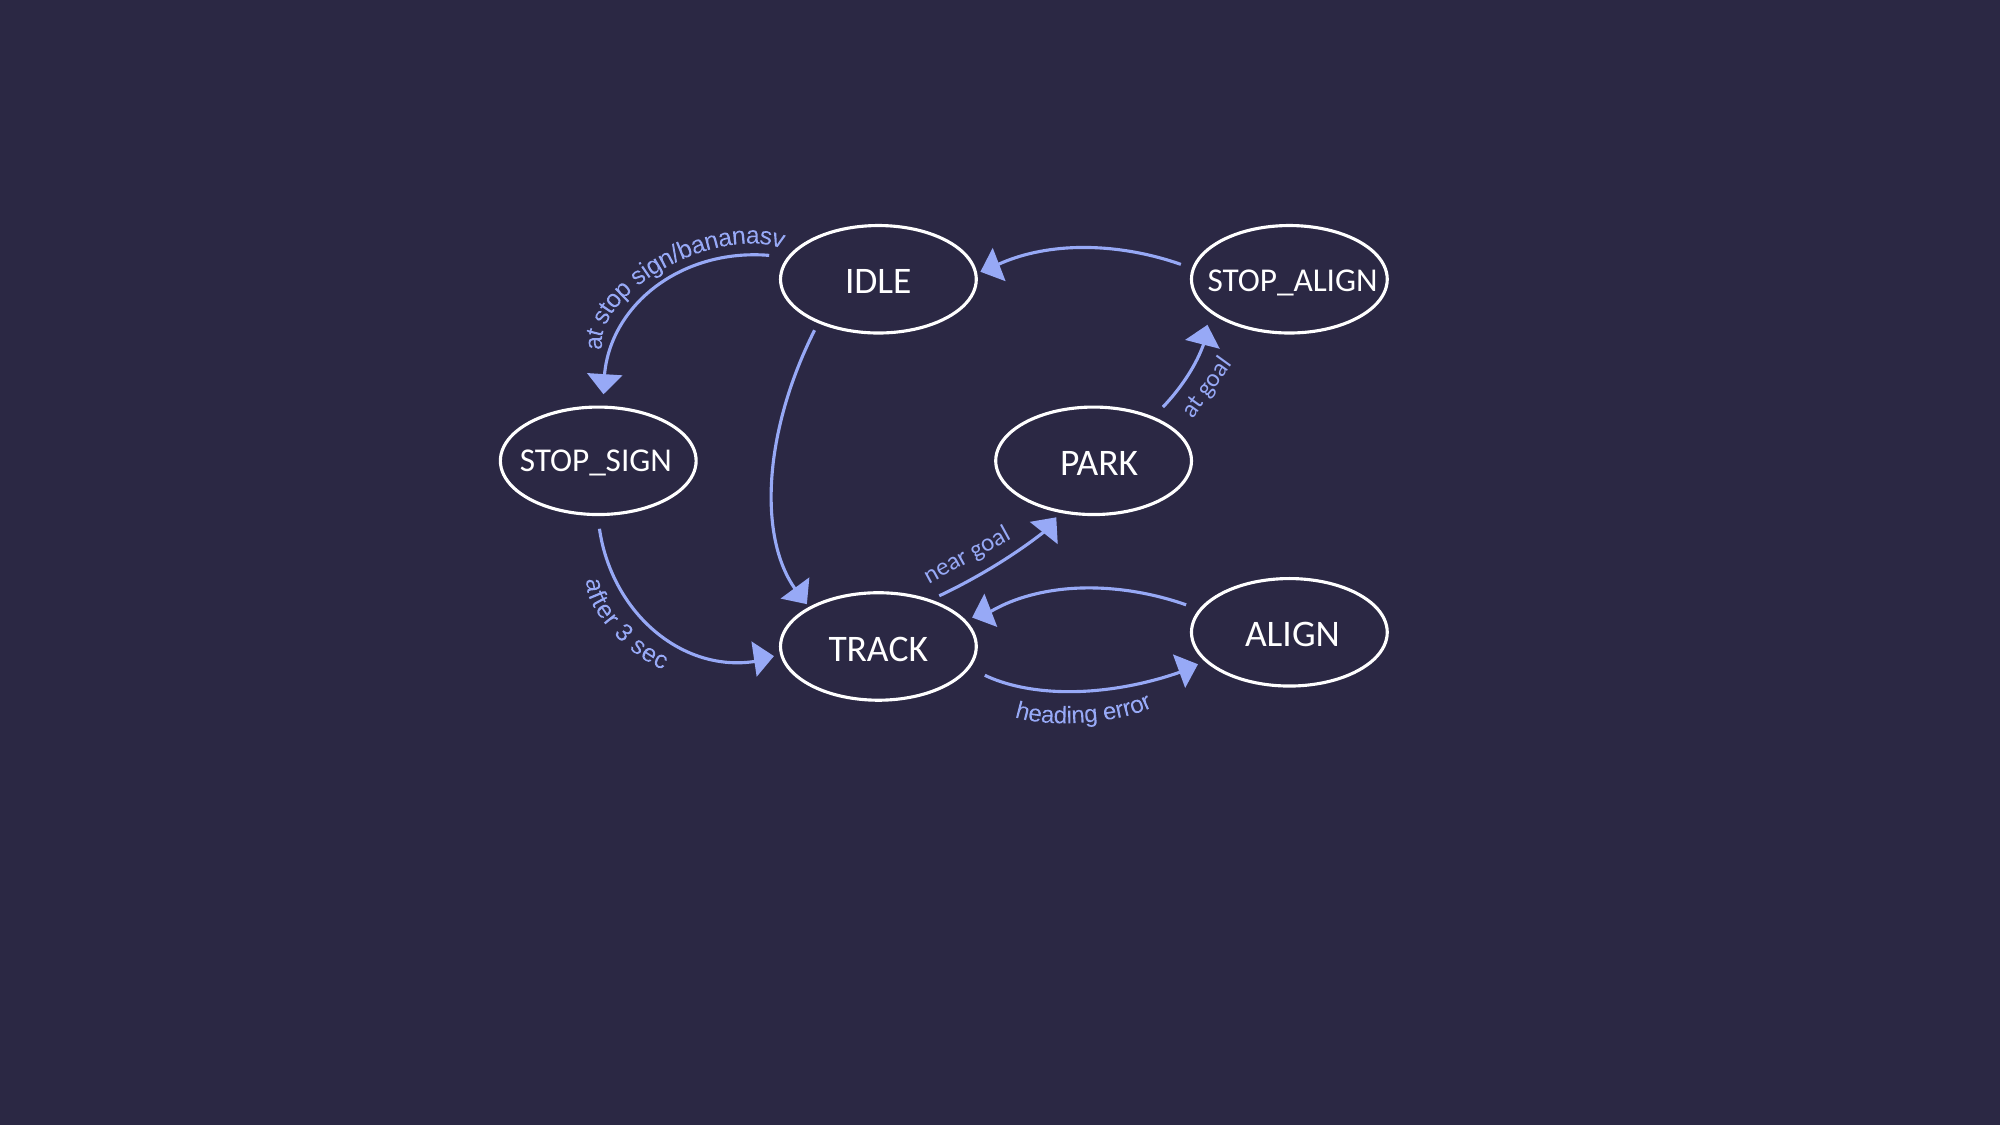

at stop sign/bananasv
IDLE
STOP_ALIGN

at goal

STOP_SIGN
PARK
near goal

after 3 sec
ALIGN

TRACK

heading error